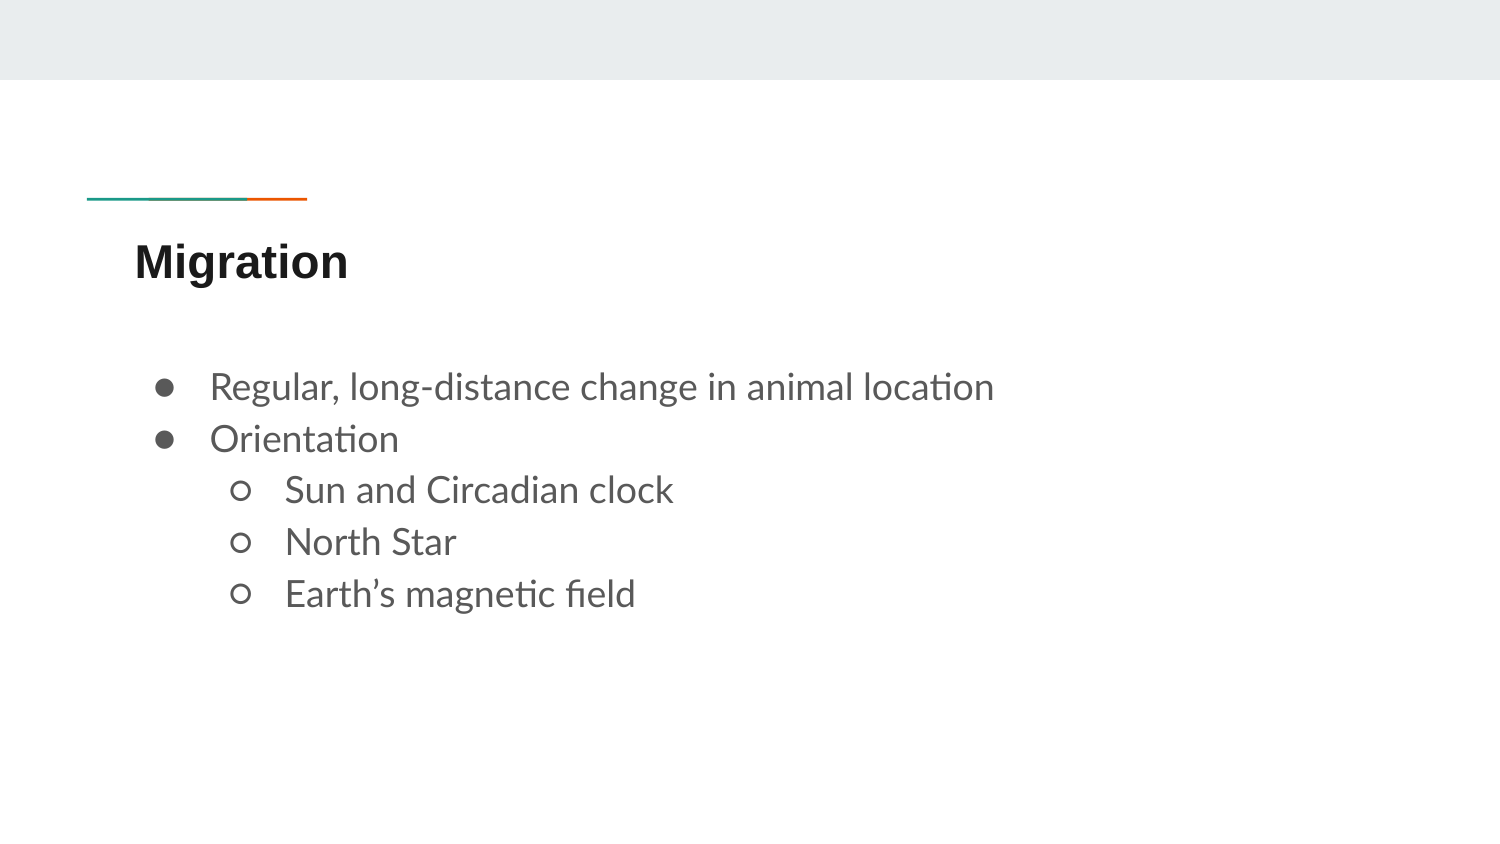

# Migration
Regular, long-distance change in animal location
Orientation
Sun and Circadian clock
North Star
Earth’s magnetic field